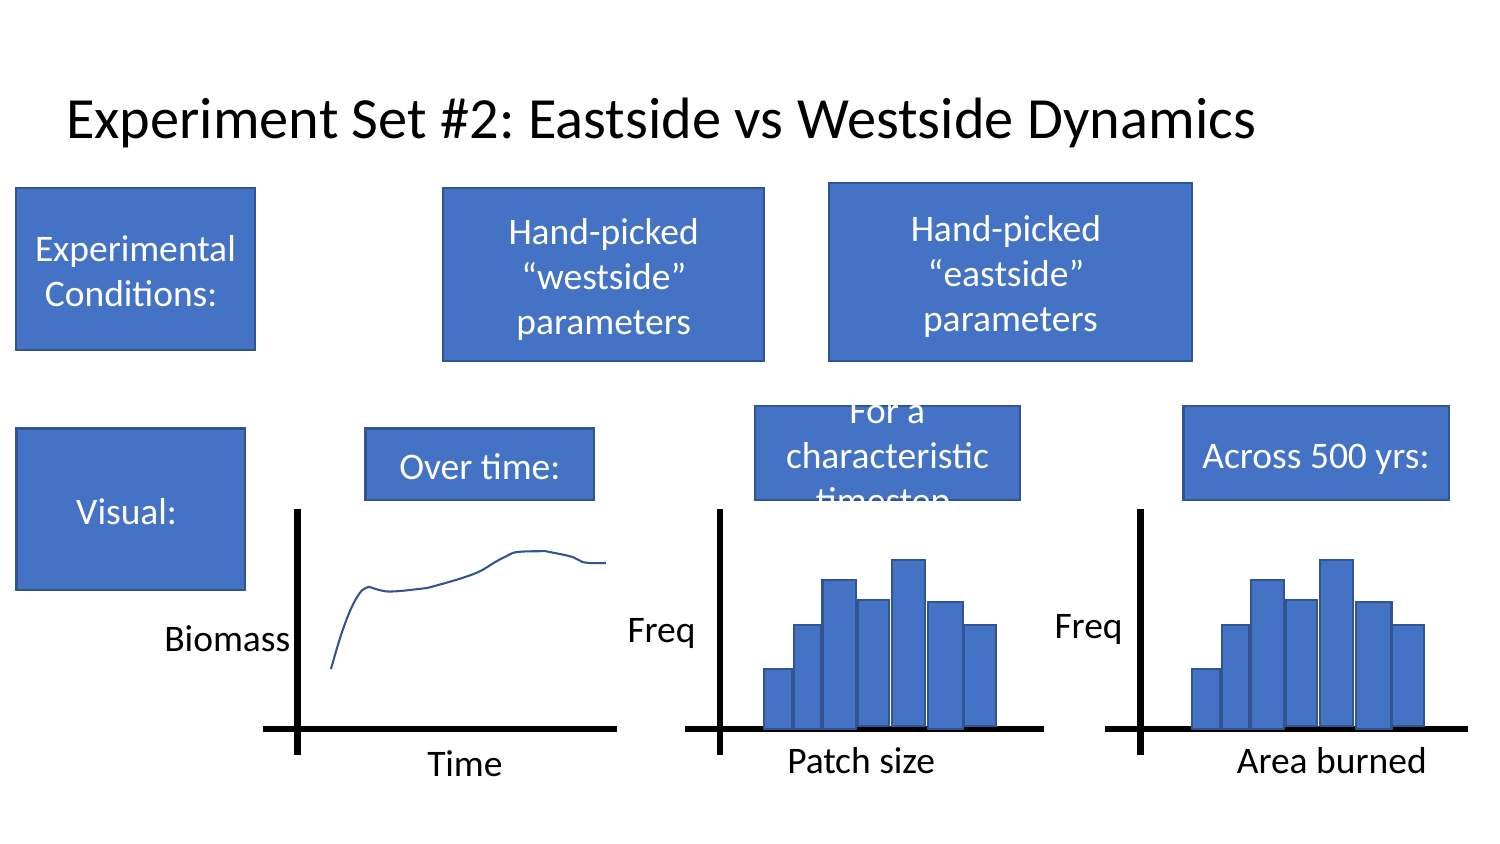

# Experiment Set #2: Eastside vs Westside Dynamics
Hand-picked
“eastside”
parameters
Hand-picked “westside” parameters
Experimental Conditions:
For a characteristic timestep
Across 500 yrs:
Visual:
Over time:

Freq
Freq

Biomass

Patch size
Area burned
Time